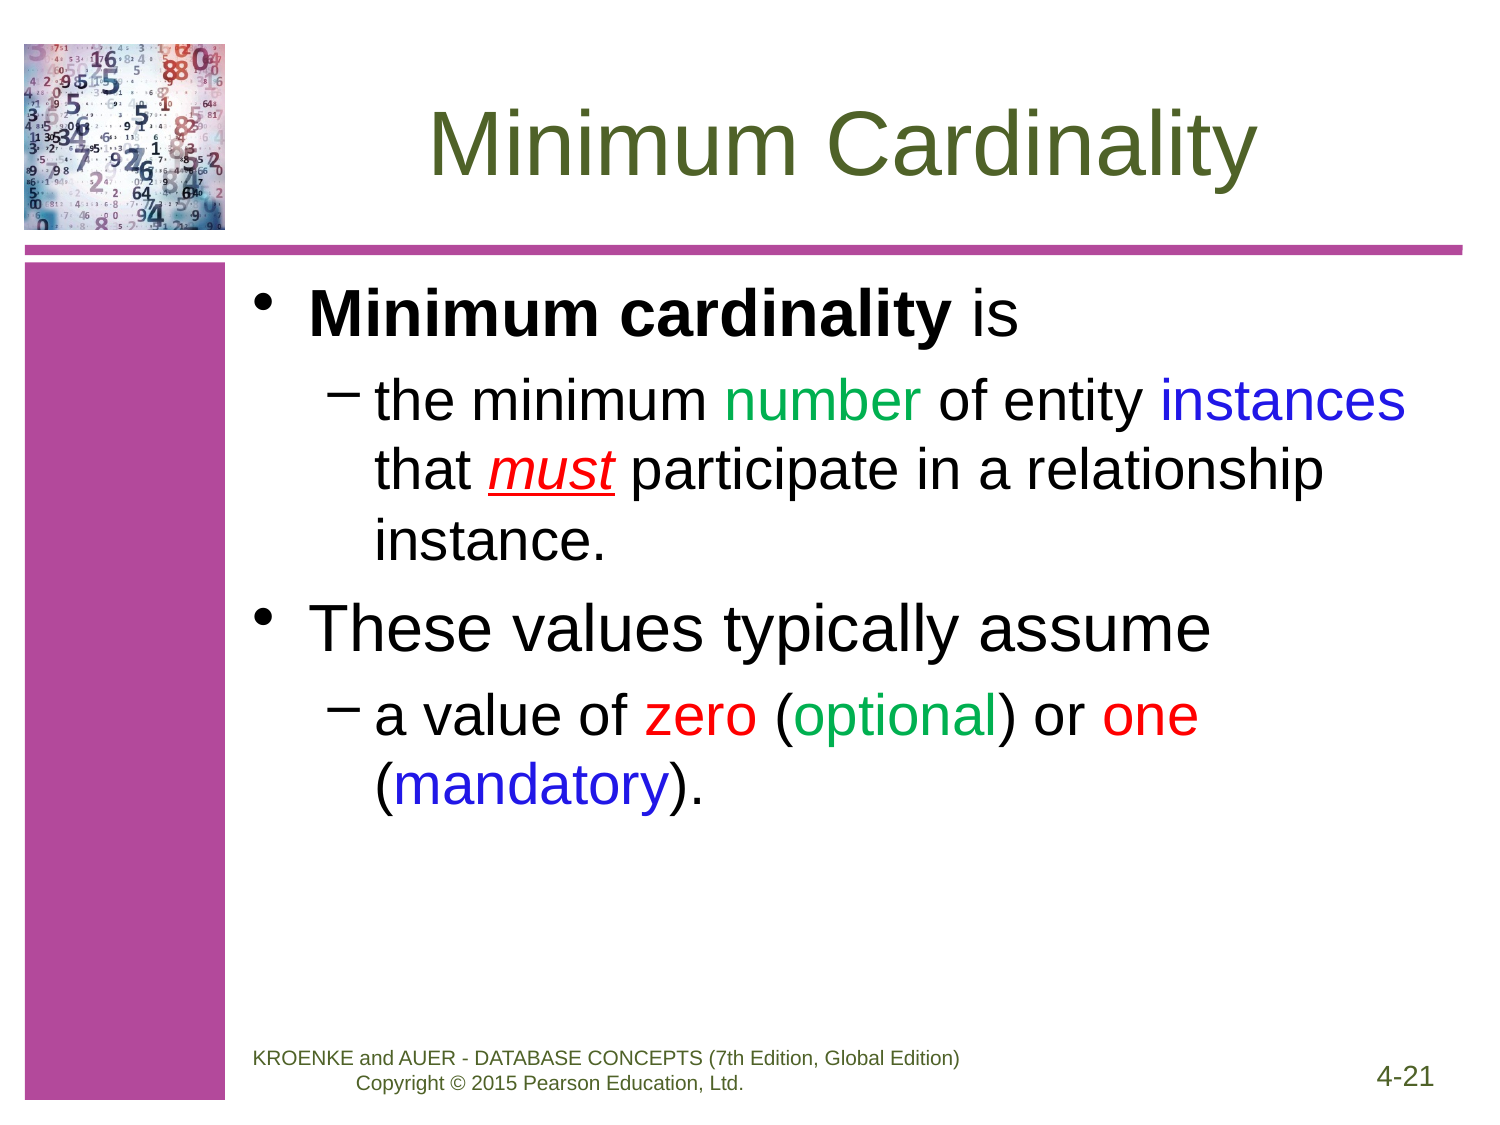

# Minimum Cardinality
Minimum cardinality is
the minimum number of entity instances that must participate in a relationship instance.
These values typically assume
a value of zero (optional) or one (mandatory).
KROENKE and AUER - DATABASE CONCEPTS (7th Edition, Global Edition)                                      Copyright © 2015 Pearson Education, Ltd.
4-21